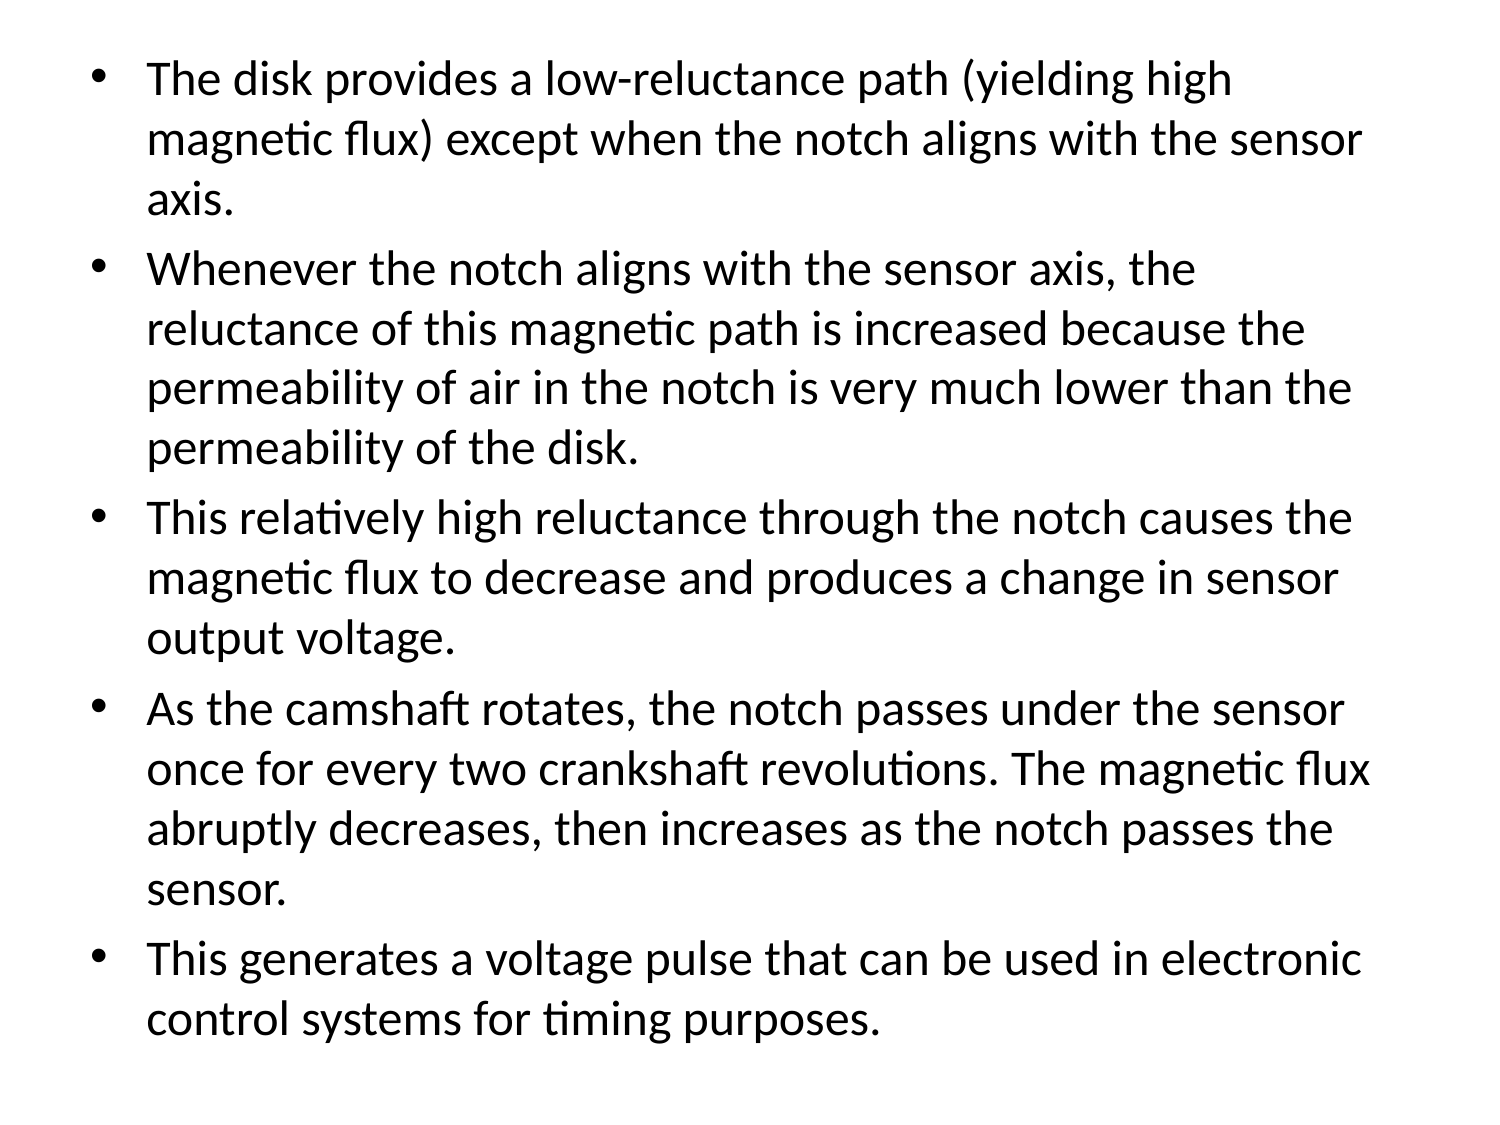

The disk provides a low-reluctance path (yielding high magnetic flux) except when the notch aligns with the sensor axis.
Whenever the notch aligns with the sensor axis, the reluctance of this magnetic path is increased because the permeability of air in the notch is very much lower than the permeability of the disk.
This relatively high reluctance through the notch causes the magnetic flux to decrease and produces a change in sensor output voltage.
As the camshaft rotates, the notch passes under the sensor once for every two crankshaft revolutions. The magnetic flux abruptly decreases, then increases as the notch passes the sensor.
This generates a voltage pulse that can be used in electronic control systems for timing purposes.